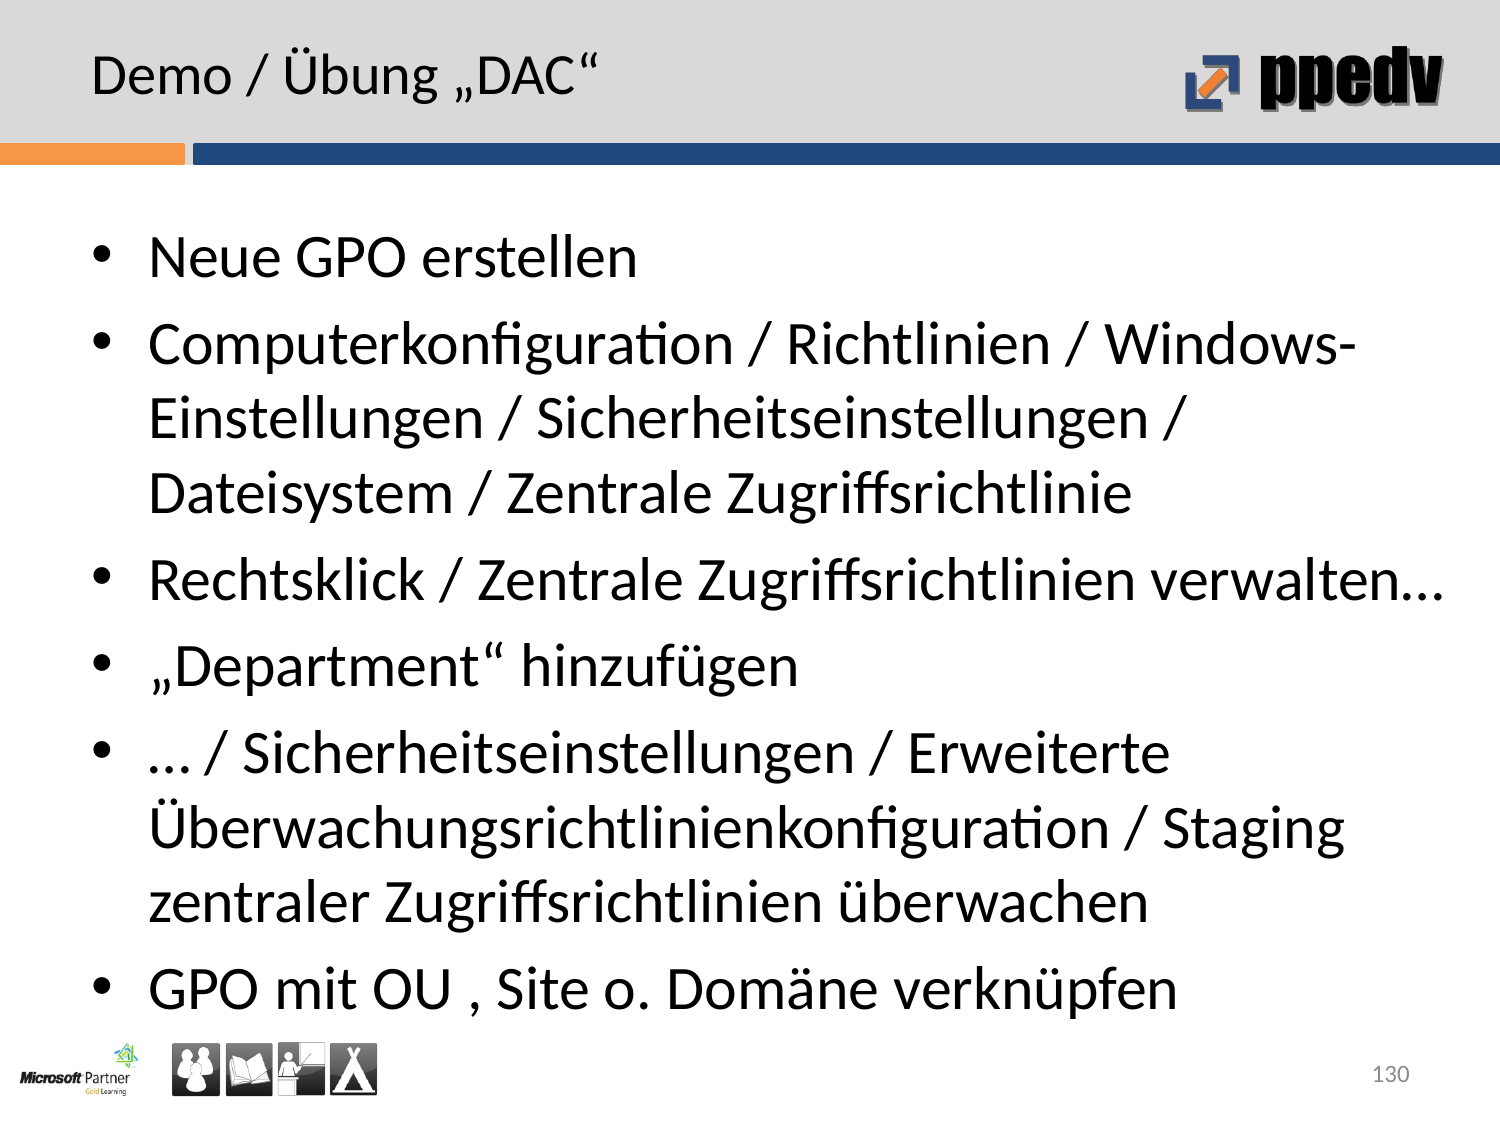

# Demo / Übung „DAC“
Neue GPO erstellen
Computerkonfiguration / Richtlinien / Windows-Einstellungen / Sicherheitseinstellungen / Dateisystem / Zentrale Zugriffsrichtlinie
Rechtsklick / Zentrale Zugriffsrichtlinien verwalten…
„Department“ hinzufügen
… / Sicherheitseinstellungen / Erweiterte Überwachungsrichtlinienkonfiguration / Staging zentraler Zugriffsrichtlinien überwachen
GPO mit OU , Site o. Domäne verknüpfen
130